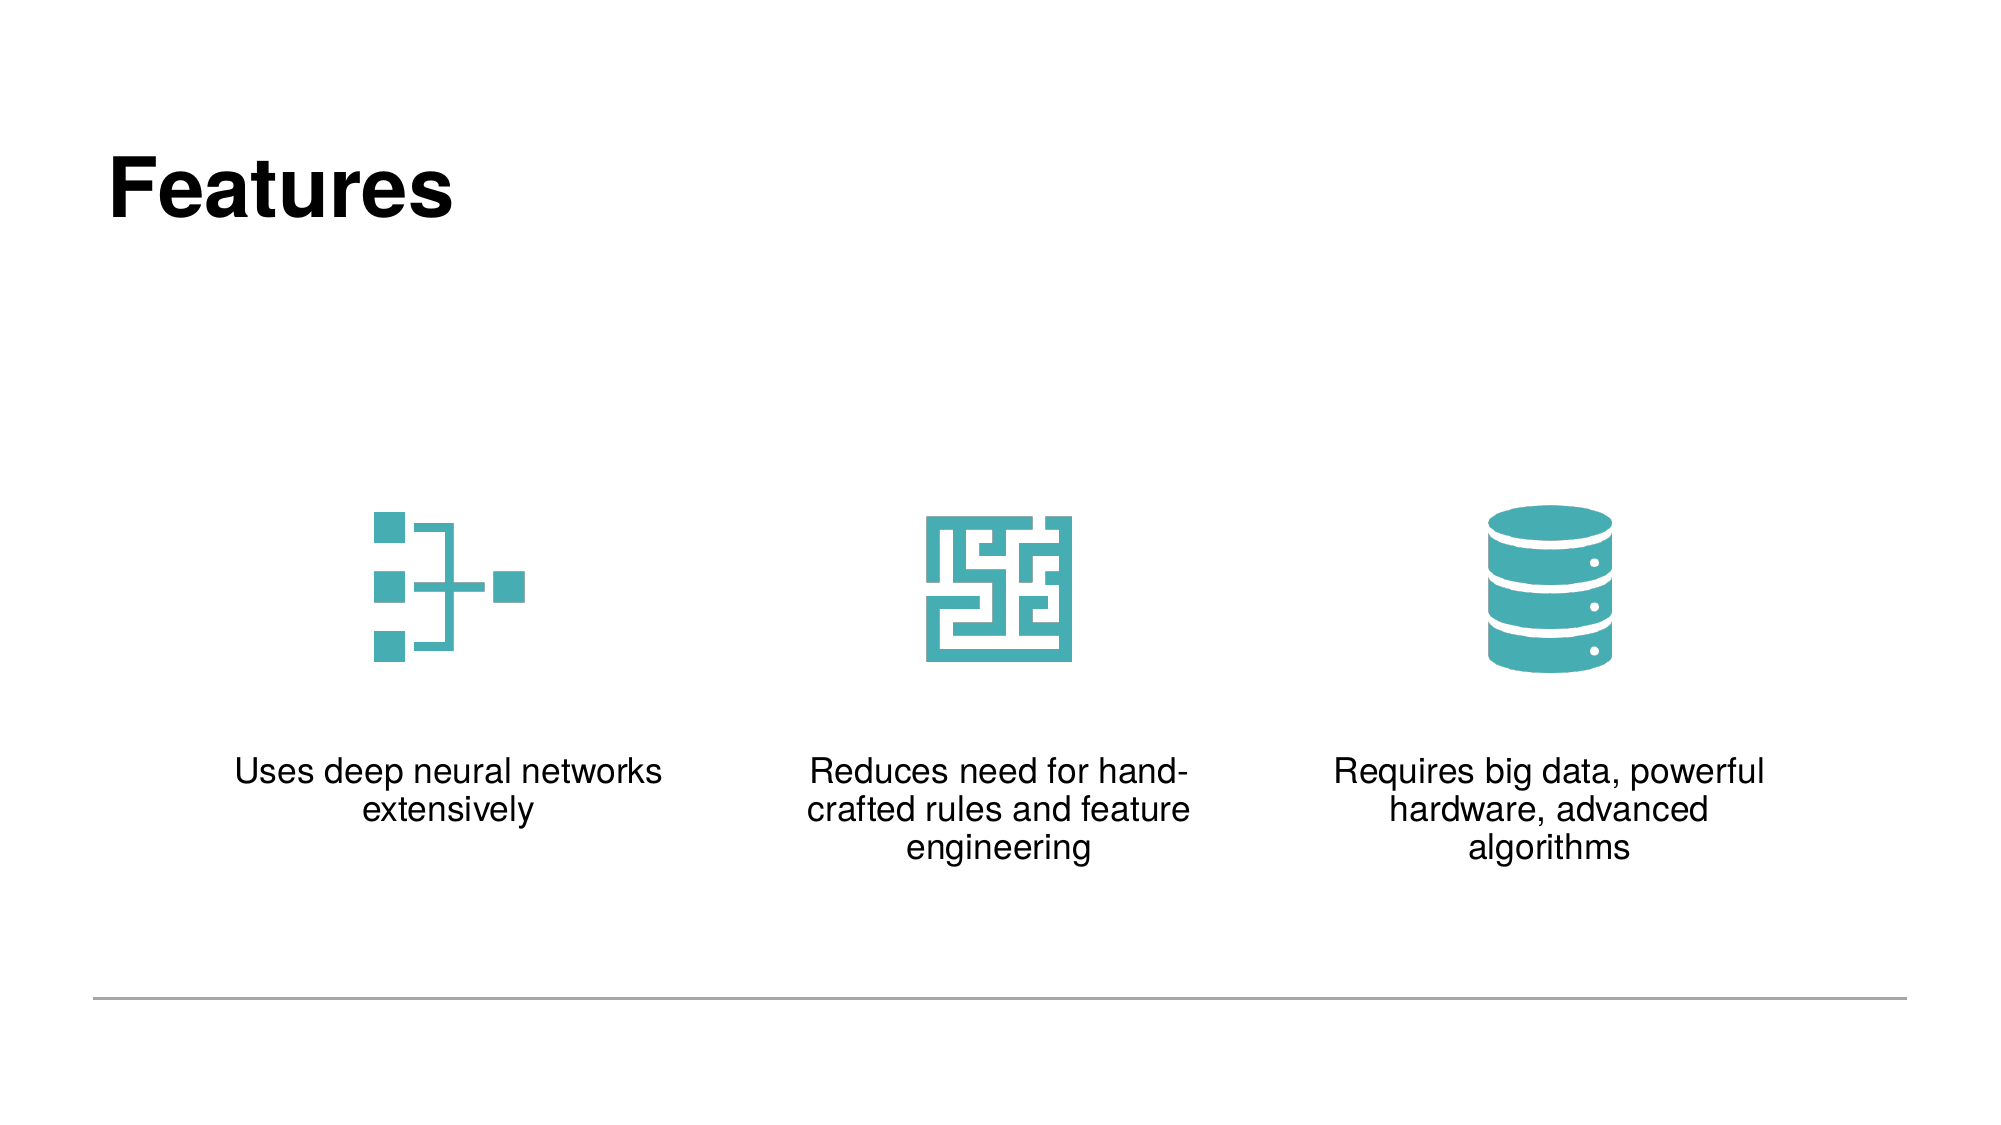

# Features
Uses deep neural networks extensively
Reduces need for hand-crafted rules and feature engineering
Requires big data, powerful hardware, advanced algorithms
Unleashing the Potential of Artificial Intelligence in Translation (Sai-cheong Siu, June 2023)